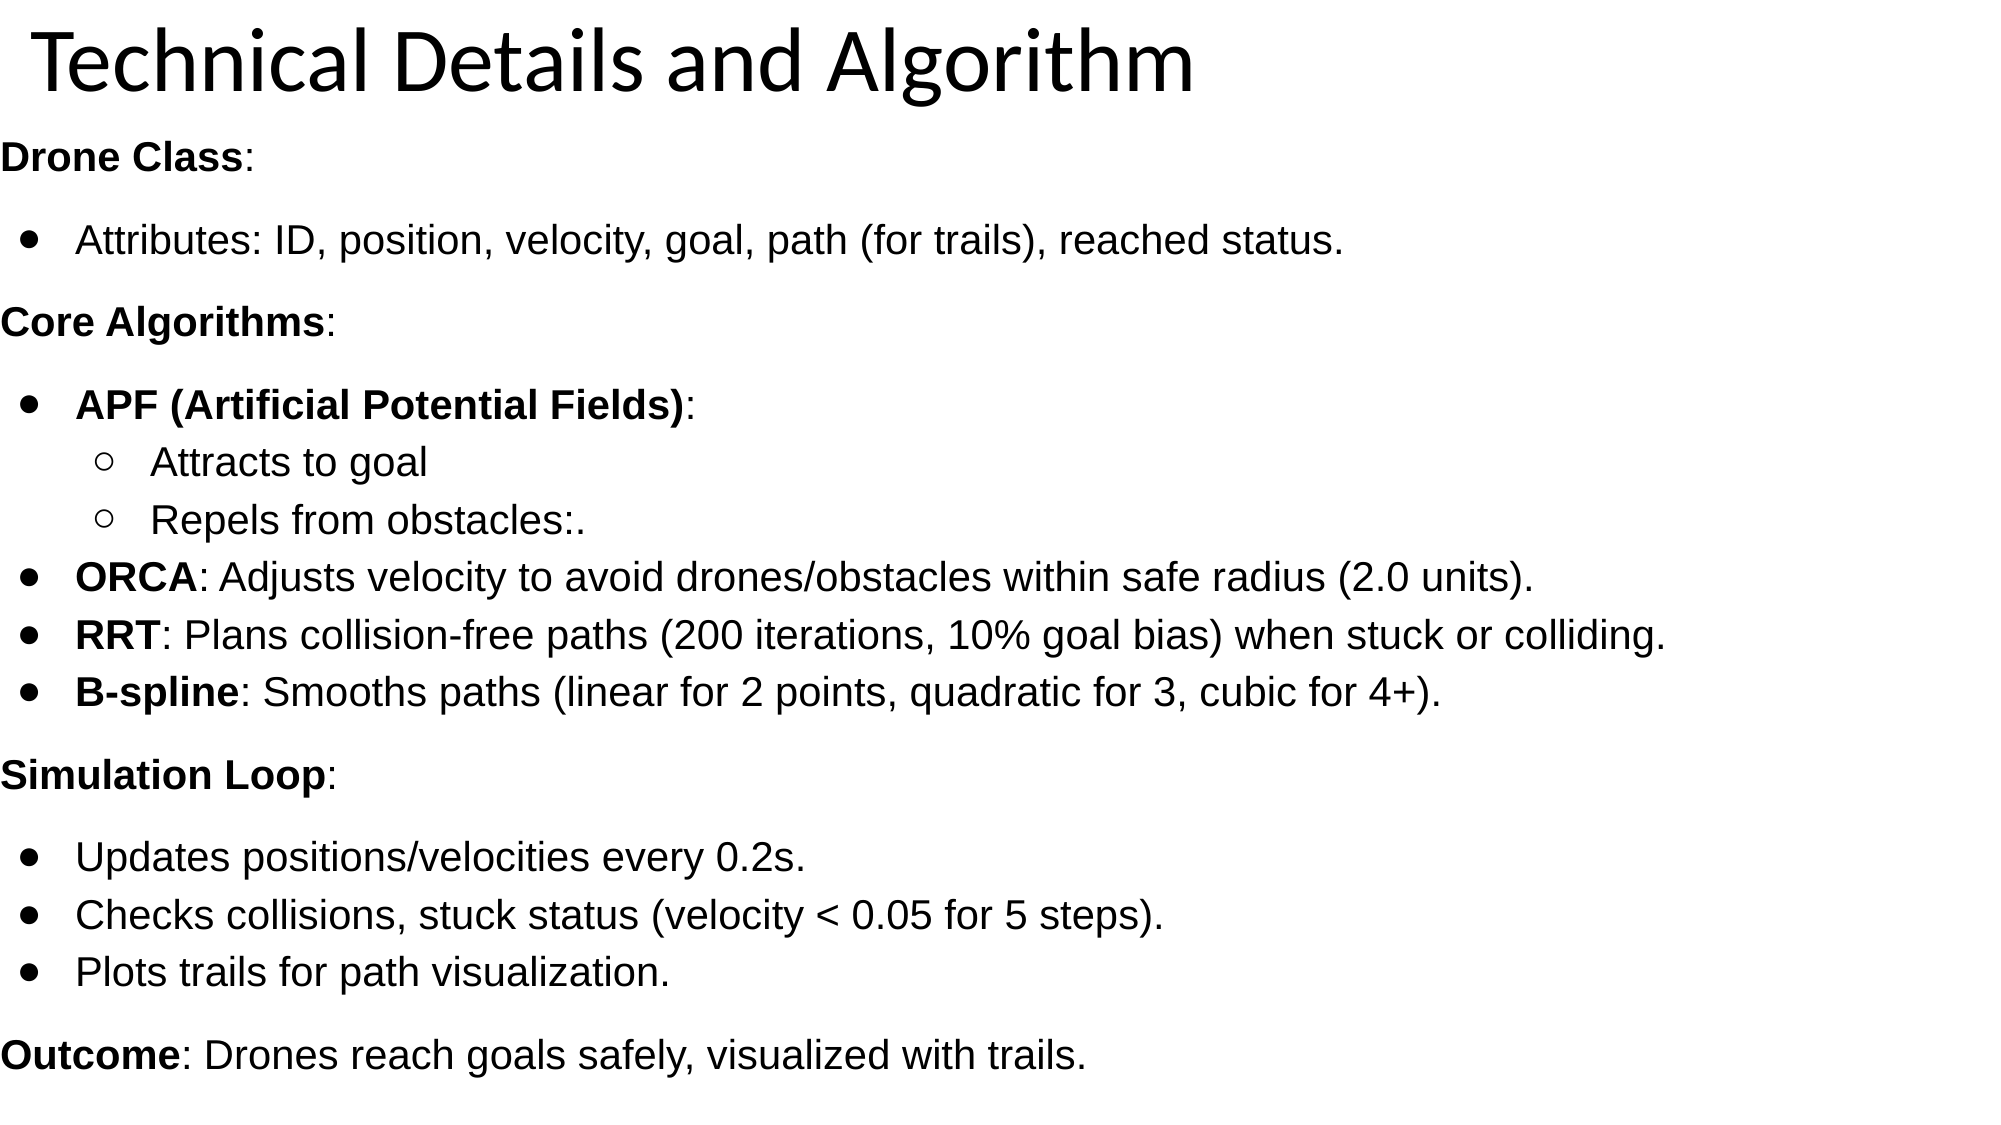

# Technical Details and Algorithm
Drone Class:
Attributes: ID, position, velocity, goal, path (for trails), reached status.
Core Algorithms:
APF (Artificial Potential Fields):
Attracts to goal
Repels from obstacles:.
ORCA: Adjusts velocity to avoid drones/obstacles within safe radius (2.0 units).
RRT: Plans collision-free paths (200 iterations, 10% goal bias) when stuck or colliding.
B-spline: Smooths paths (linear for 2 points, quadratic for 3, cubic for 4+).
Simulation Loop:
Updates positions/velocities every 0.2s.
Checks collisions, stuck status (velocity < 0.05 for 5 steps).
Plots trails for path visualization.
Outcome: Drones reach goals safely, visualized with trails.